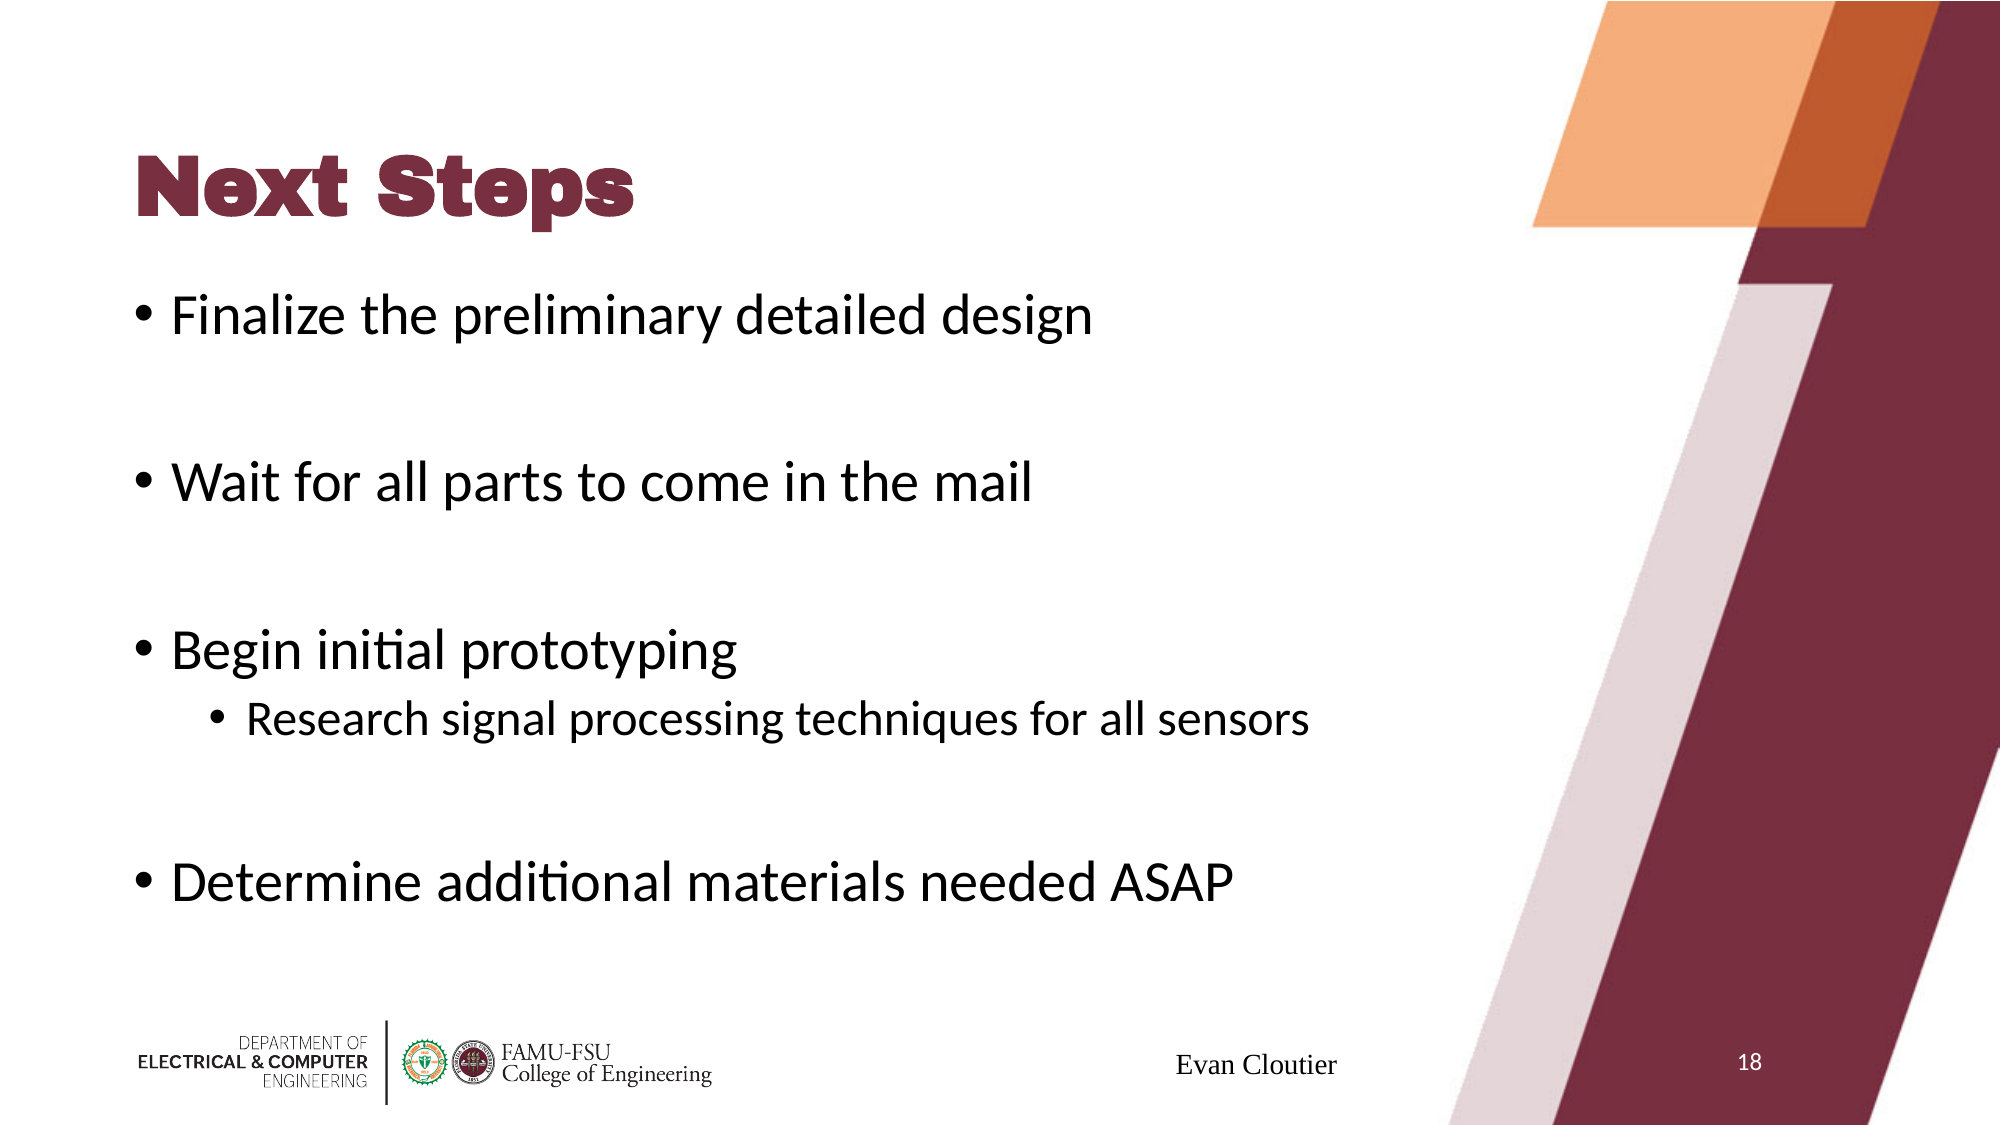

# Next Steps
Finalize the preliminary detailed design

Wait for all parts to come in the mail

Begin initial prototyping
Research signal processing techniques for all sensors

Determine additional materials needed ASAP
18
Evan Cloutier